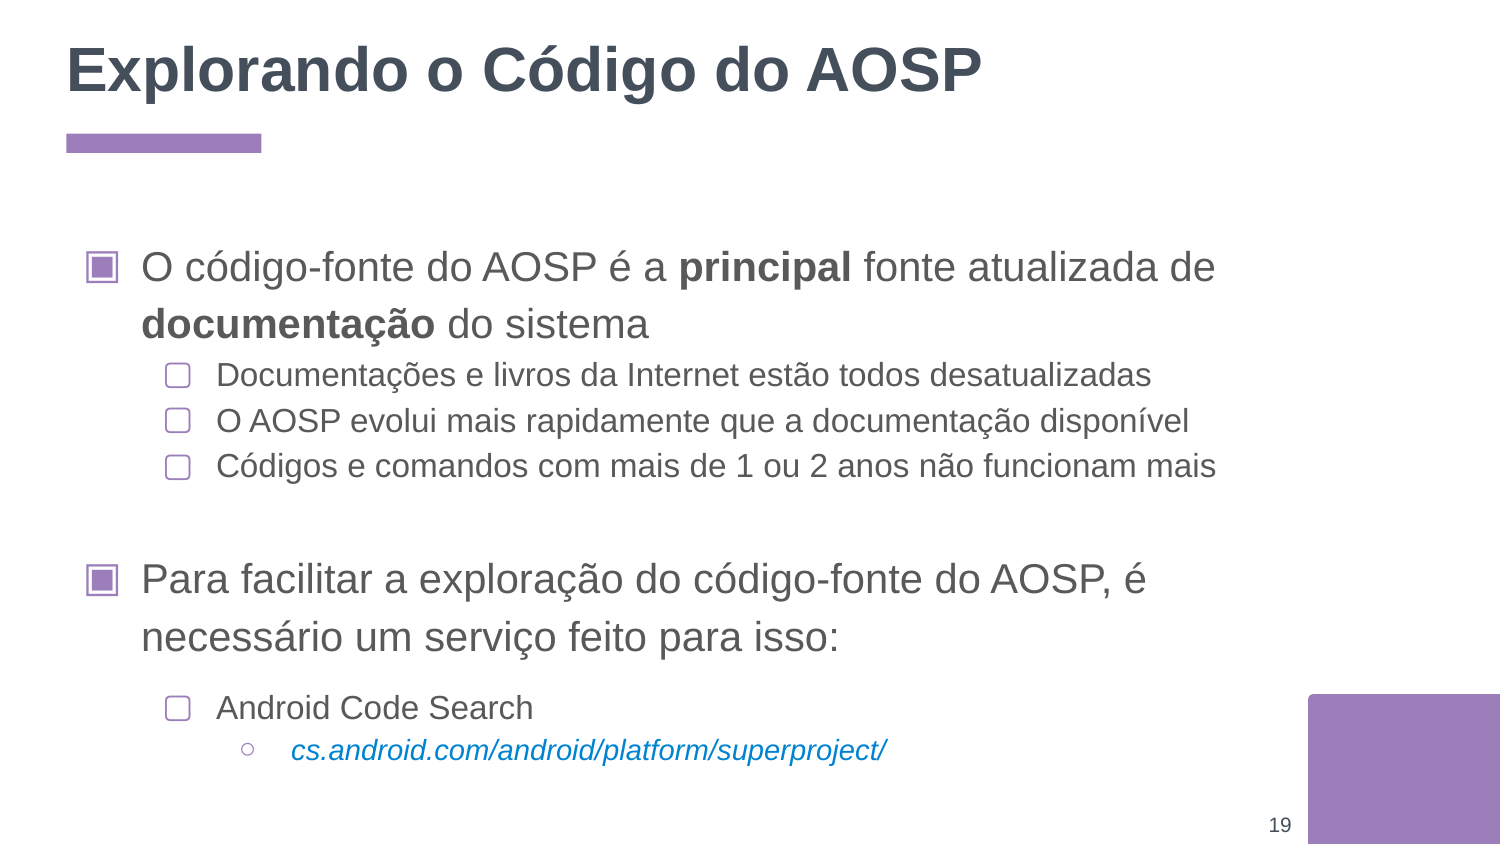

# Explorando o Código do AOSP
O código-fonte do AOSP é a principal fonte atualizada de documentação do sistema
Documentações e livros da Internet estão todos desatualizadas
O AOSP evolui mais rapidamente que a documentação disponível
Códigos e comandos com mais de 1 ou 2 anos não funcionam mais
Para facilitar a exploração do código-fonte do AOSP, é necessário um serviço feito para isso:
Android Code Search
cs.android.com/android/platform/superproject/
19